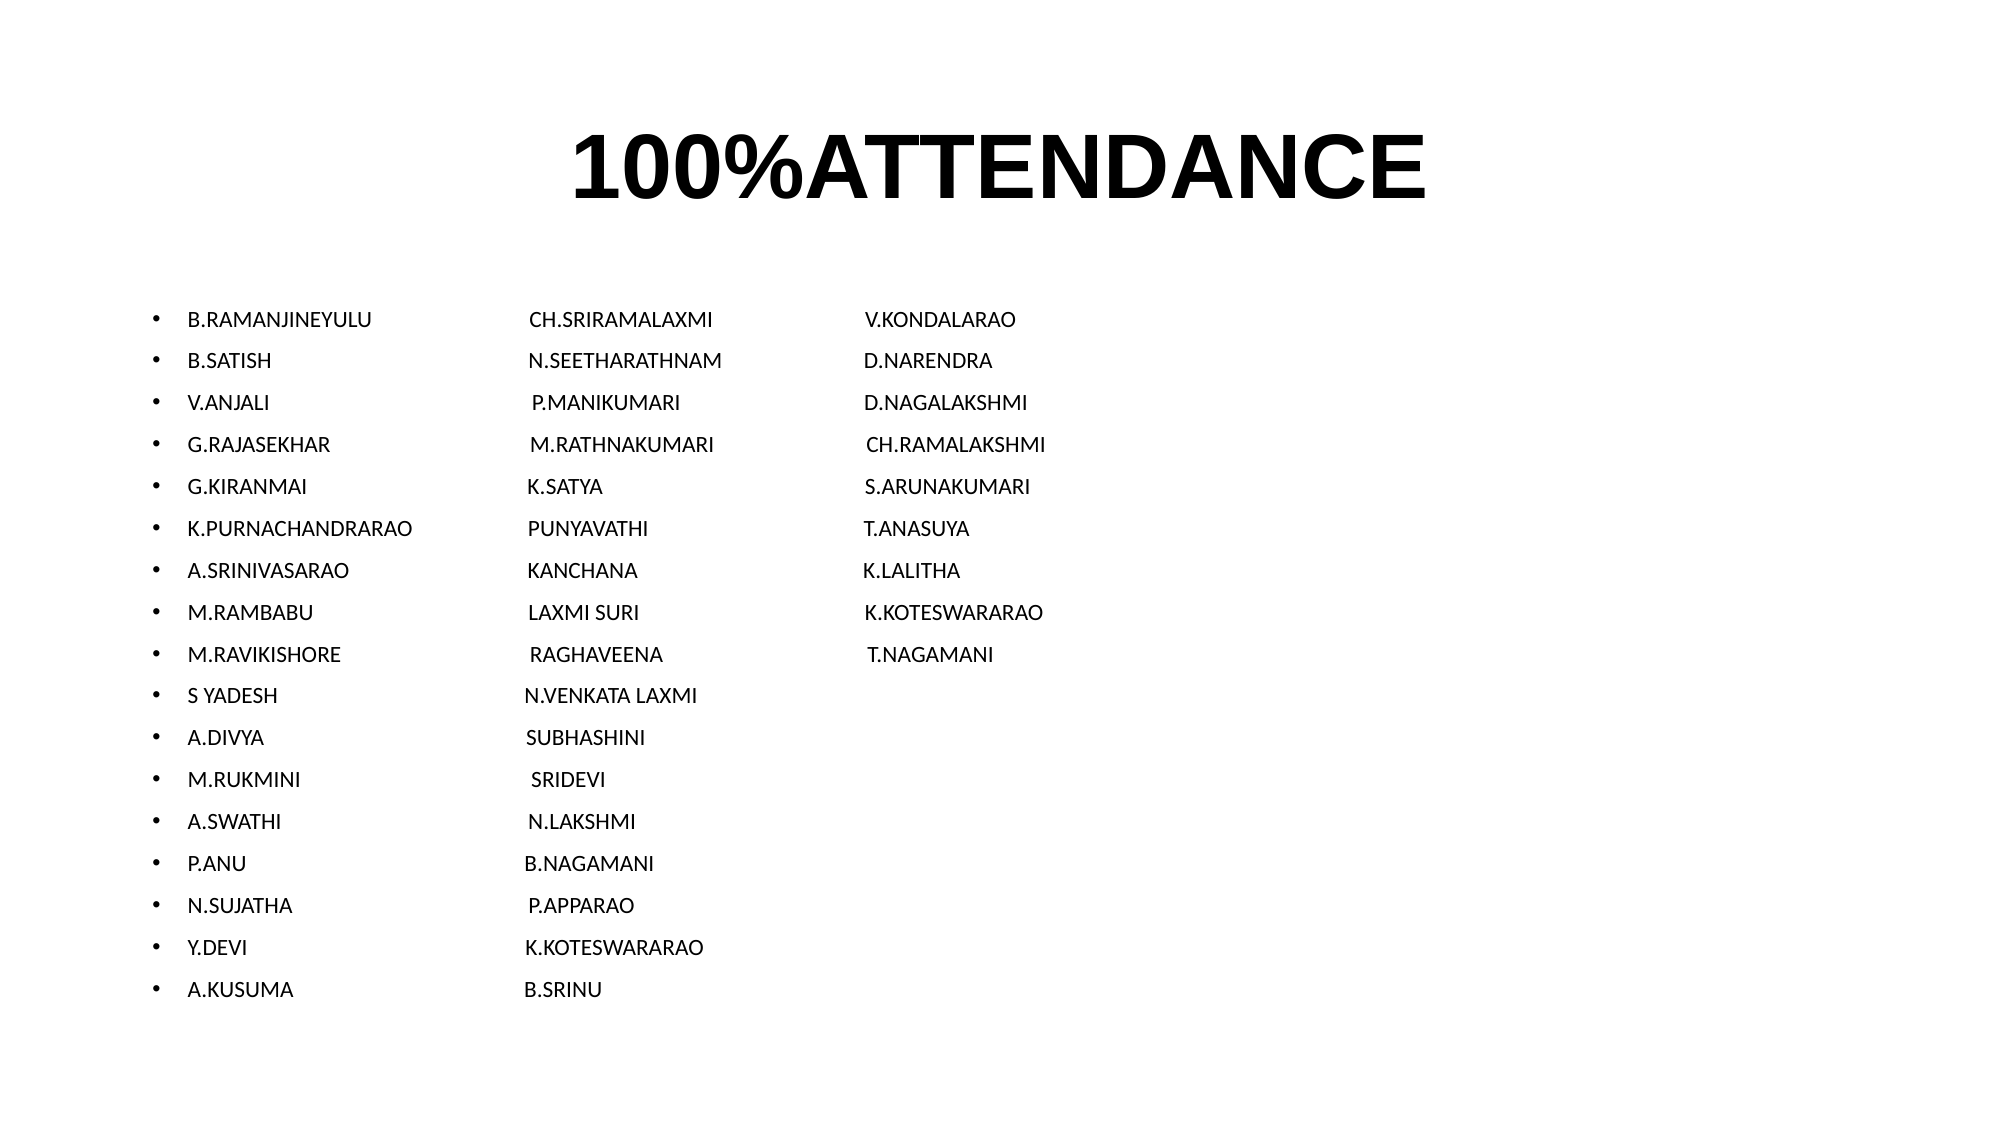

# 100%ATTENDANCE
B.RAMANJINEYULU                              CH.SRIRAMALAXMI                             V.KONDALARAO
B.SATISH                                                 N.SEETHARATHNAM                           D.NARENDRA
V.ANJALI                                                  P.MANIKUMARI                                   D.NAGALAKSHMI
G.RAJASEKHAR                                      M.RATHNAKUMARI                             CH.RAMALAKSHMI
G.KIRANMAI                                          K.SATYA                                                  S.ARUNAKUMARI
K.PURNACHANDRARAO                      PUNYAVATHI                                         T.ANASUYA
A.SRINIVASARAO                                  KANCHANA                                           K.LALITHA
M.RAMBABU                                         LAXMI SURI                                           K.KOTESWARARAO
M.RAVIKISHORE                                    RAGHAVEENA                                       T.NAGAMANI
S YADESH                                               N.VENKATA LAXMI
A.DIVYA                                                  SUBHASHINI
M.RUKMINI                                            SRIDEVI
A.SWATHI                                               N.LAKSHMI
P.ANU                                                     B.NAGAMANI
N.SUJATHA                                             P.APPARAO
Y.DEVI                                                     K.KOTESWARARAO
A.KUSUMA                                            B.SRINU